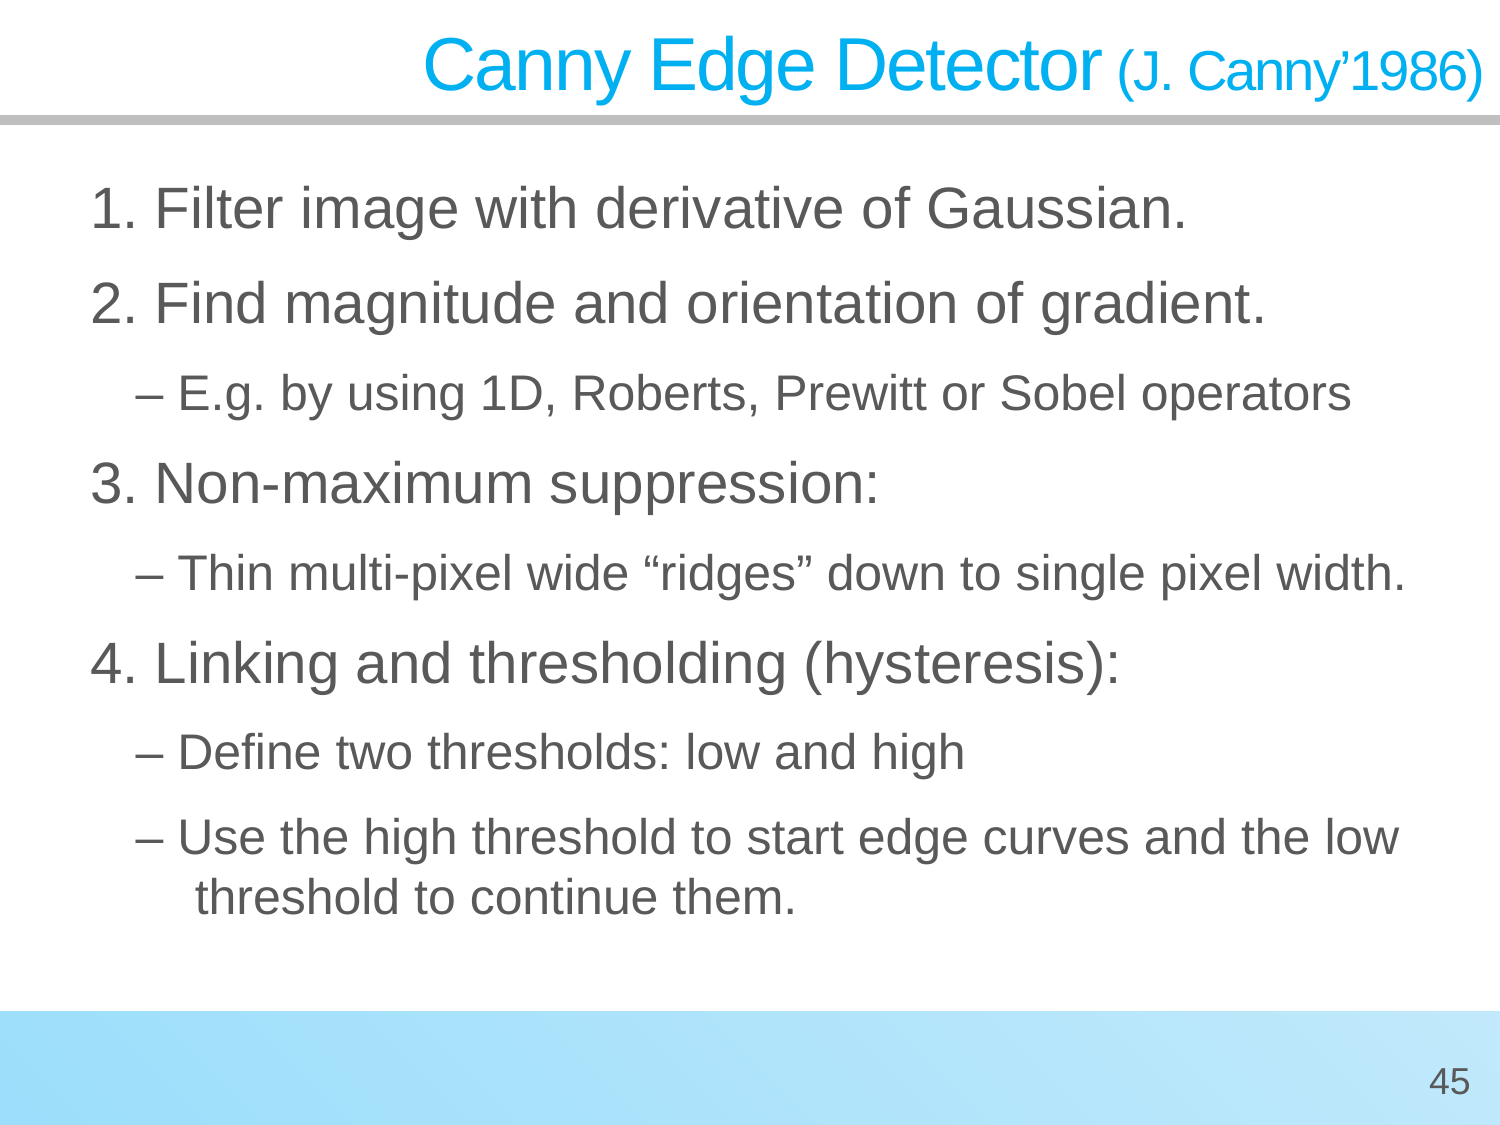

# Canny Edge Detector (J. Canny’1986)
1. Filter image with derivative of Gaussian.
2. Find magnitude and orientation of gradient.
– E.g. by using 1D, Roberts, Prewitt or Sobel operators
3. Non-maximum suppression:
– Thin multi-pixel wide “ridges” down to single pixel width.
4. Linking and thresholding (hysteresis):
– Define two thresholds: low and high
– Use the high threshold to start edge curves and the low threshold to continue them.